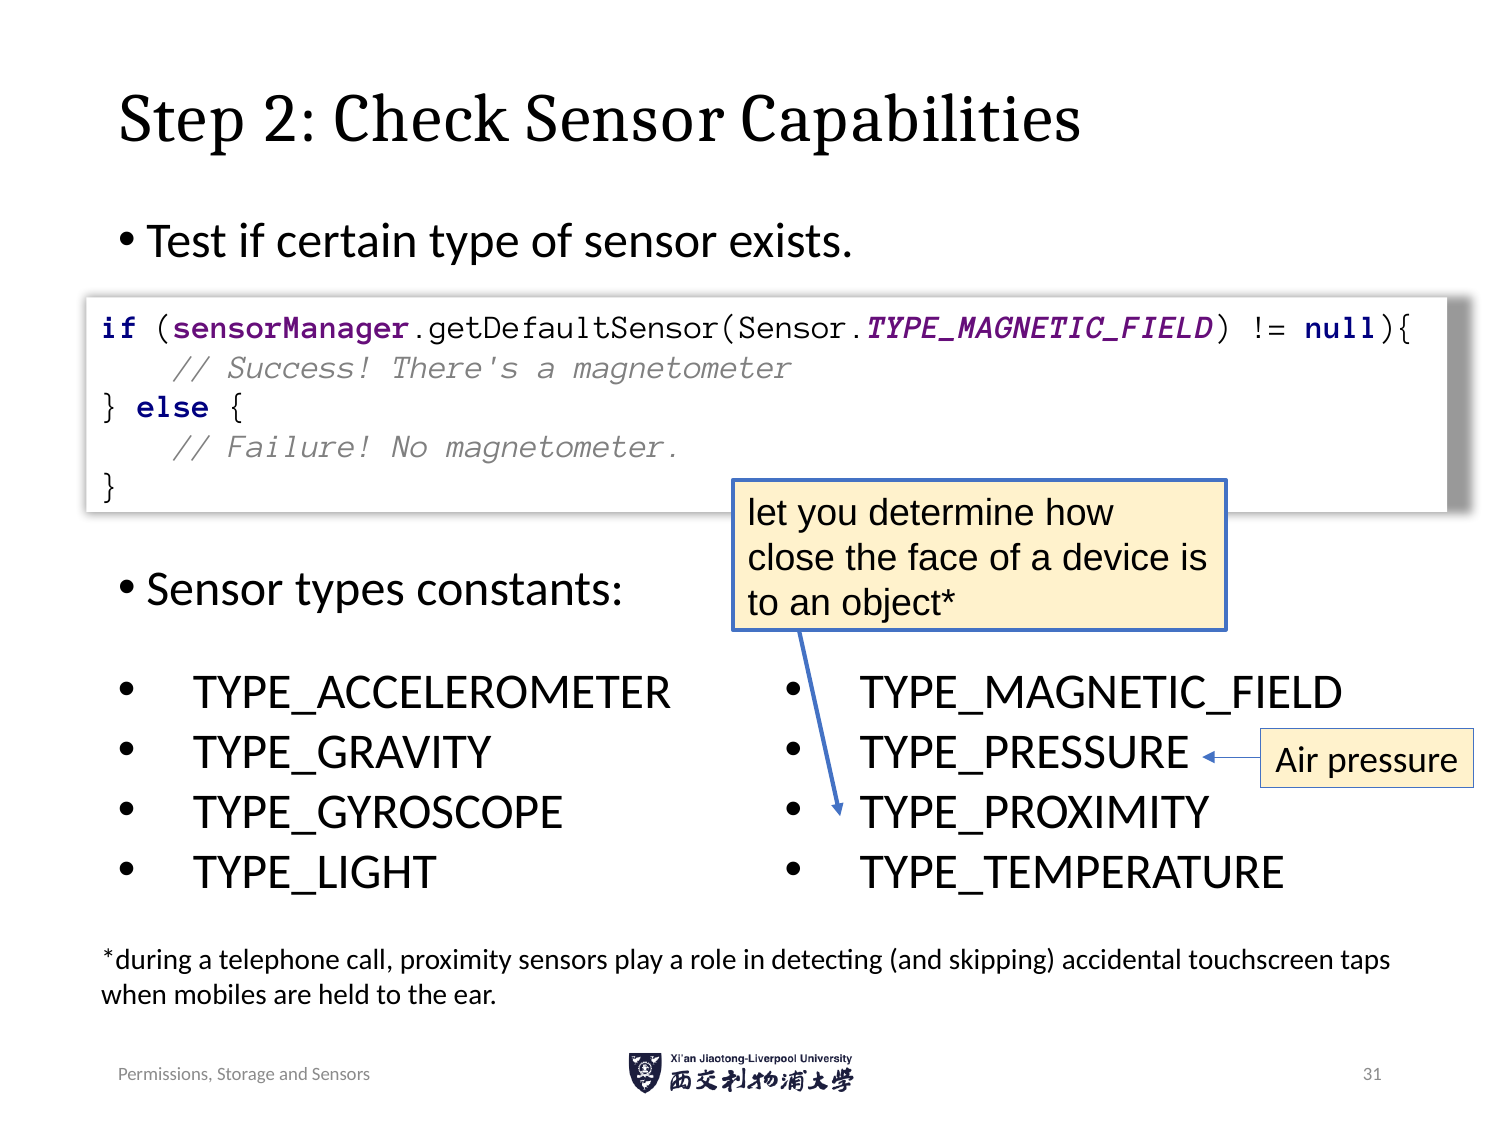

# Step 2: Check Sensor Capabilities
Test if certain type of sensor exists.

Sensor types constants:

if (sensorManager.getDefaultSensor(Sensor.TYPE_MAGNETIC_FIELD) != null){
    // Success! There's a magnetometer
} else {
    // Failure! No magnetometer.
}
let you determine how close the face of a device is to an object*
TYPE_ACCELEROMETER
TYPE_GRAVITY
TYPE_GYROSCOPE
TYPE_LIGHT
TYPE_MAGNETIC_FIELD
TYPE_PRESSURE
TYPE_PROXIMITY
TYPE_TEMPERATURE
Air pressure
*during a telephone call, proximity sensors play a role in detecting (and skipping) accidental touchscreen taps when mobiles are held to the ear.
Permissions, Storage and Sensors
31